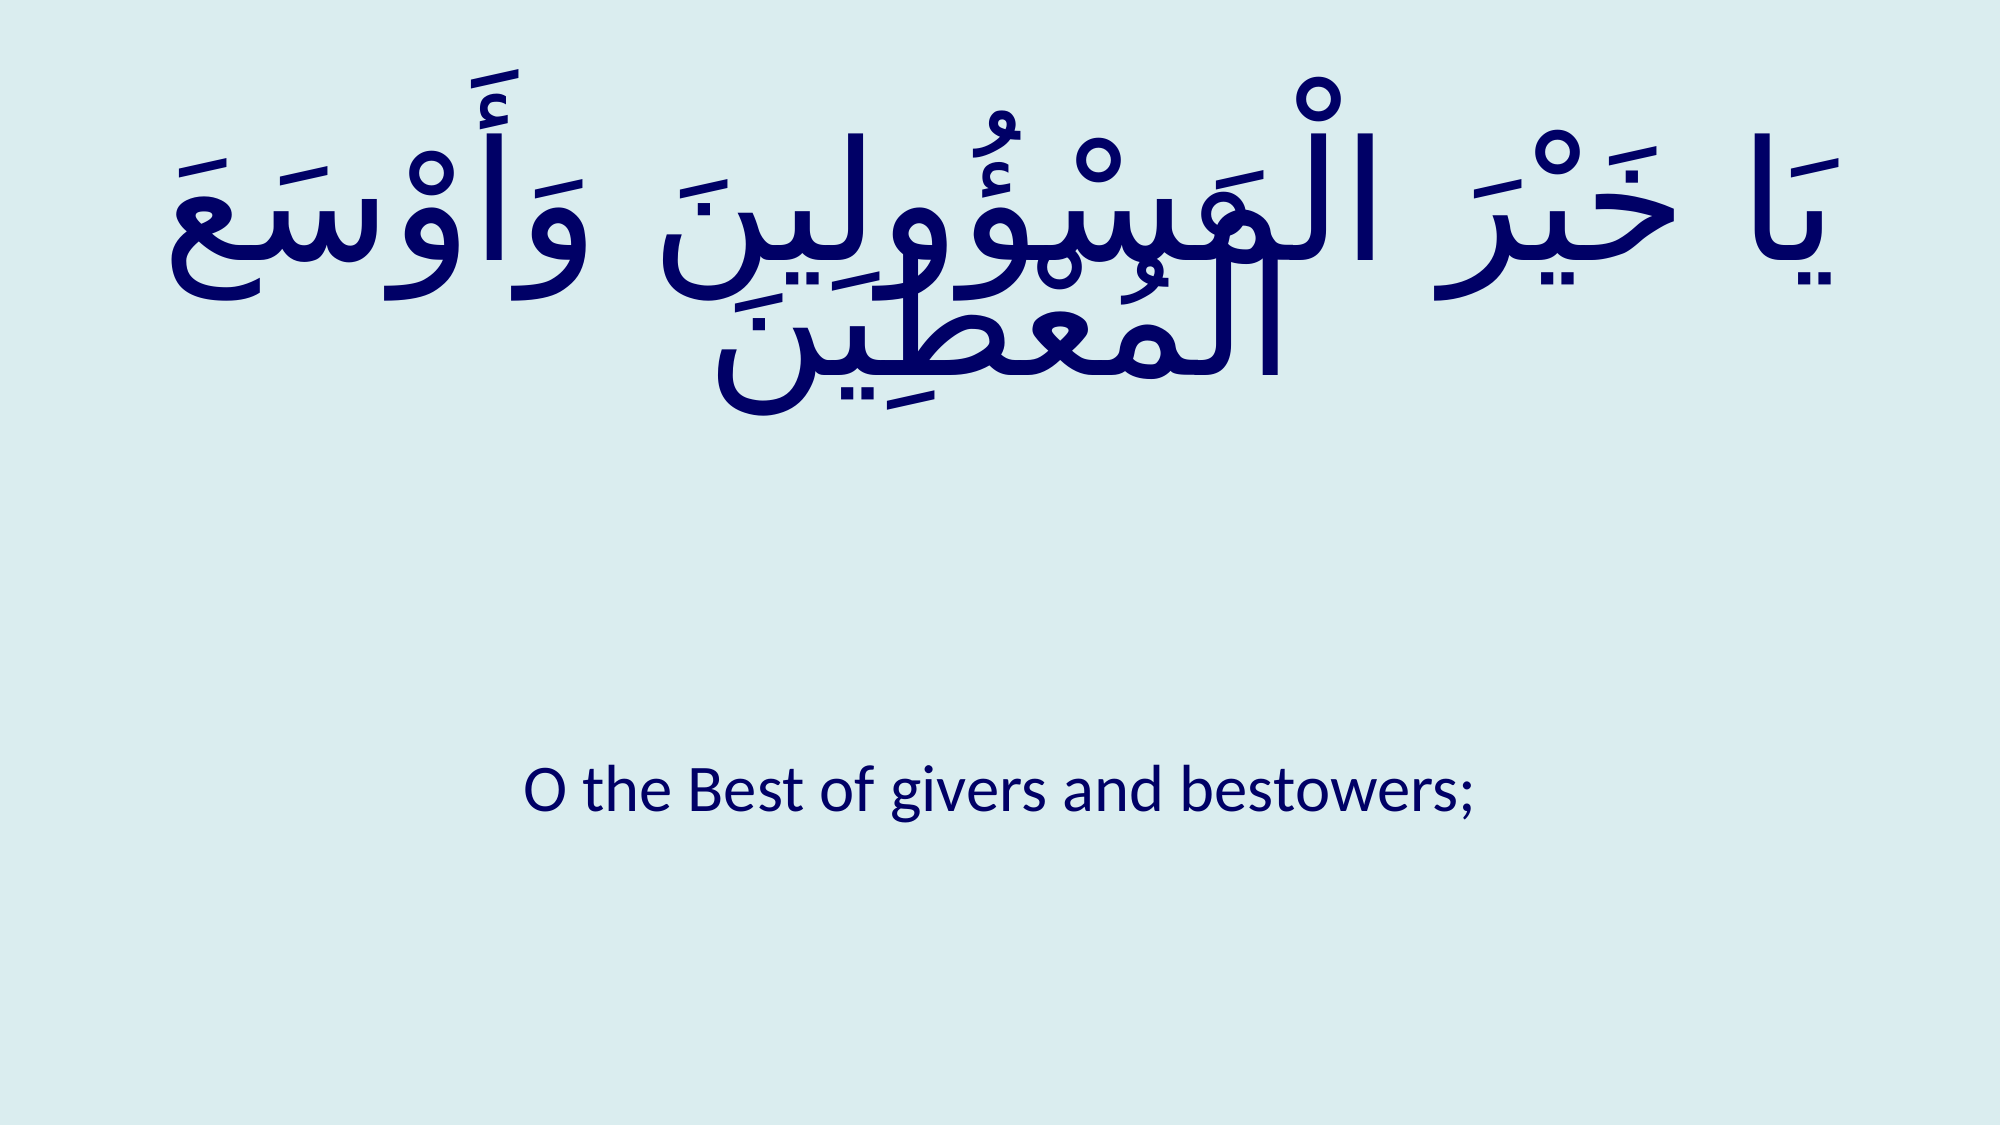

# يَا خَيْرَ الْمَسْؤُولِينَ وَأَوْسَعَ الْمُعْطِينَ
O the Best of givers and bestowers;